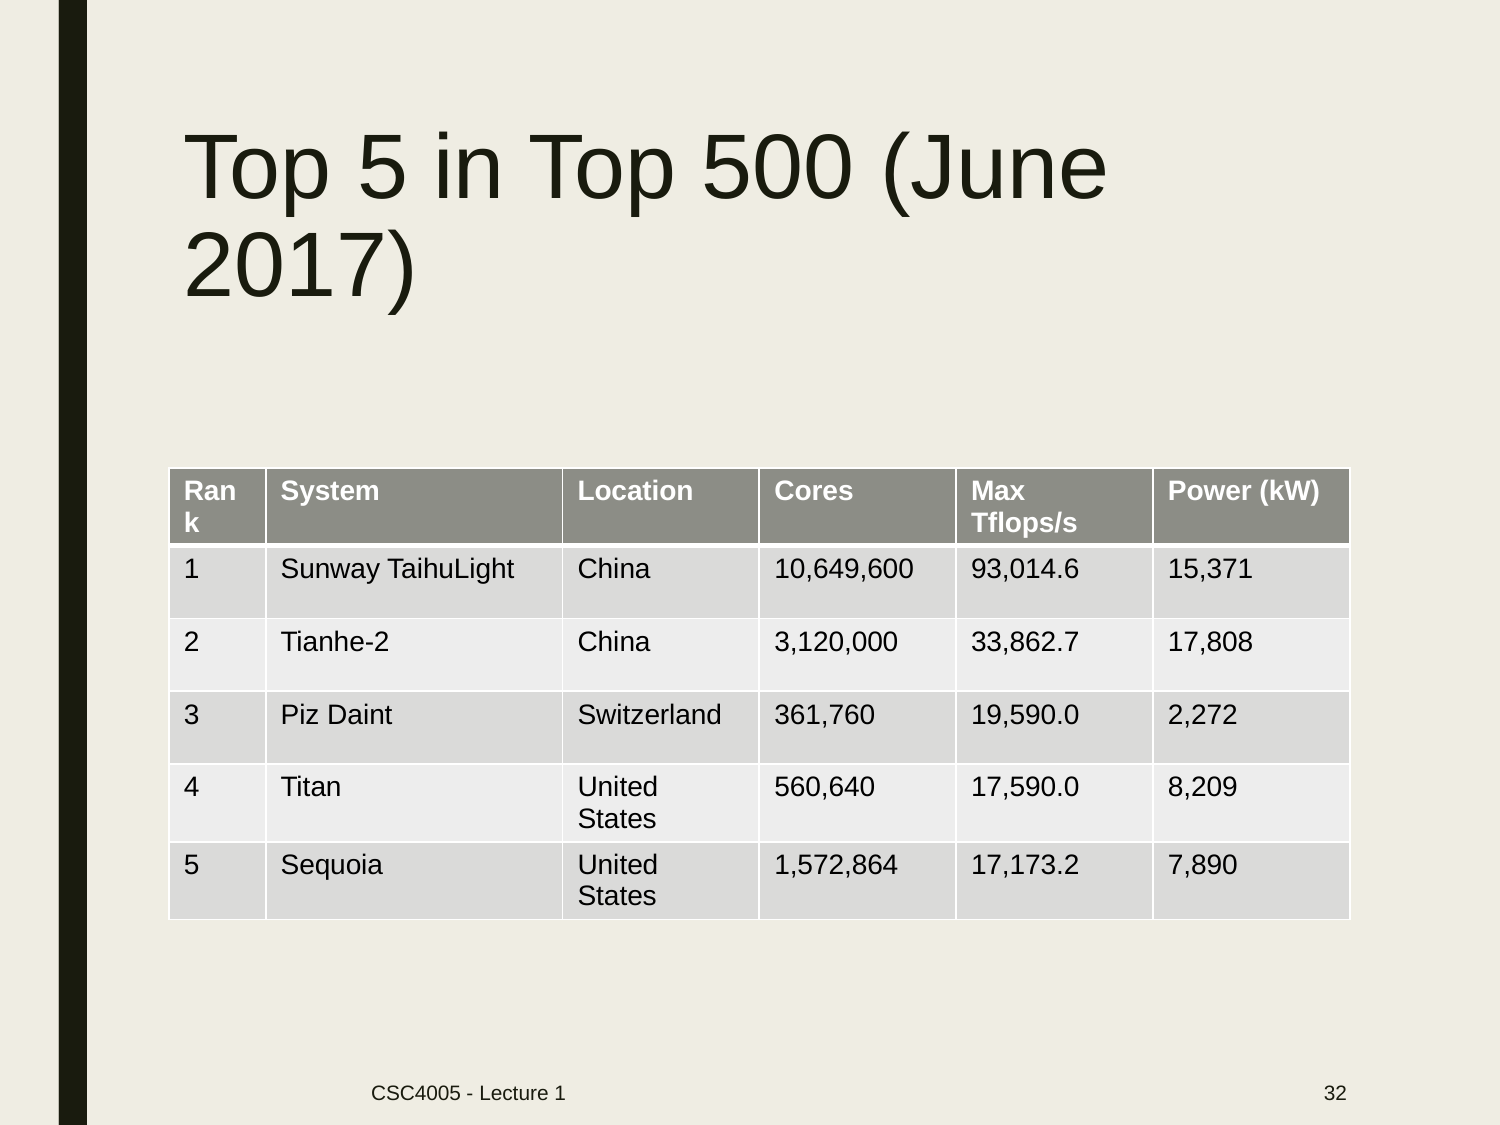

# Top 5 in Top 500 (June 2017)
| Rank | System | Location | Cores | Max Tflops/s | Power (kW) |
| --- | --- | --- | --- | --- | --- |
| 1 | Sunway TaihuLight | China | 10,649,600 | 93,014.6 | 15,371 |
| 2 | Tianhe-2 | China | 3,120,000 | 33,862.7 | 17,808 |
| 3 | Piz Daint | Switzerland | 361,760 | 19,590.0 | 2,272 |
| 4 | Titan | United States | 560,640 | 17,590.0 | 8,209 |
| 5 | Sequoia | United States | 1,572,864 | 17,173.2 | 7,890 |
CSC4005 - Lecture 1
32